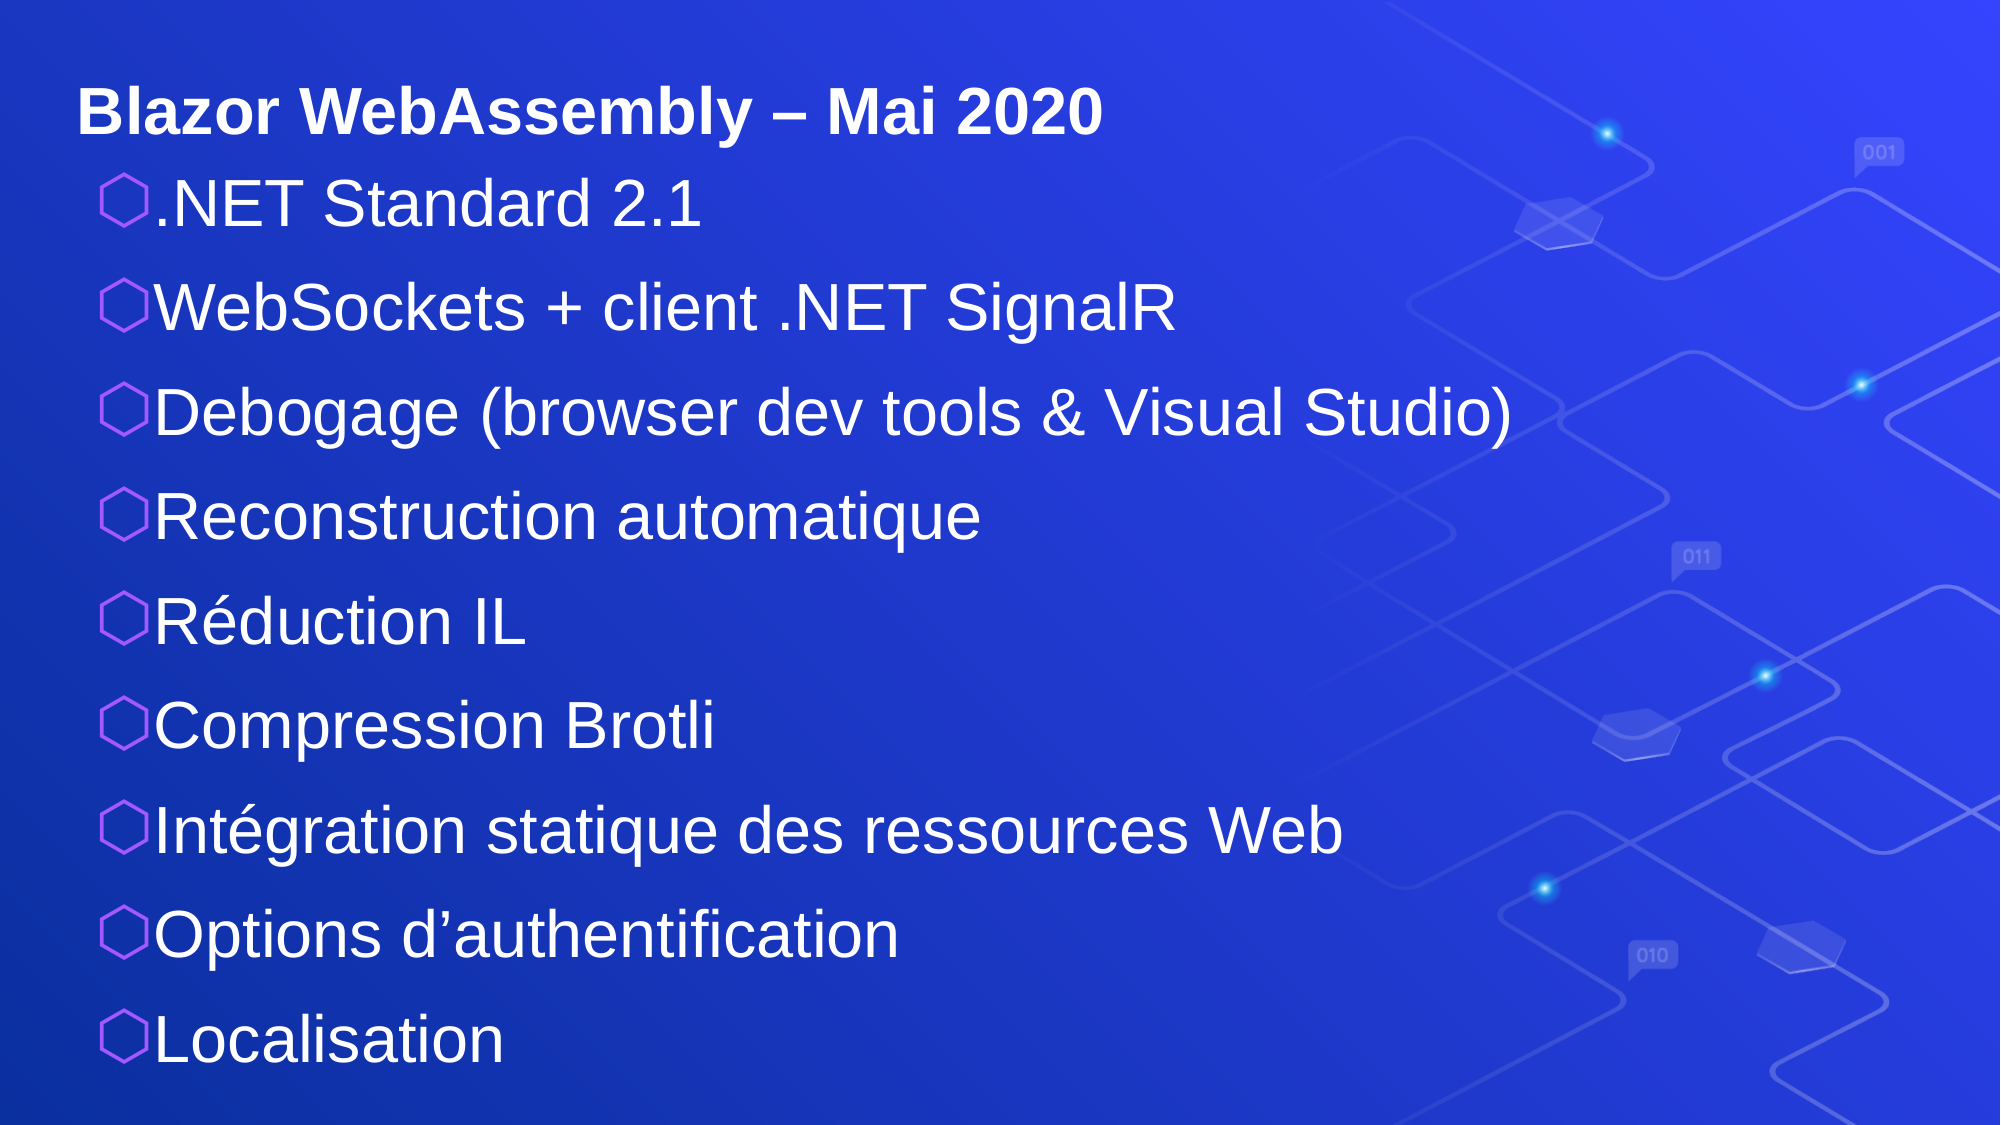

Blazor WebAssembly – Mai 2020
.NET Standard 2.1
WebSockets + client .NET SignalR
Debogage (browser dev tools & Visual Studio)
Reconstruction automatique
Réduction IL
Compression Brotli
Intégration statique des ressources Web
Options d’authentification
Localisation